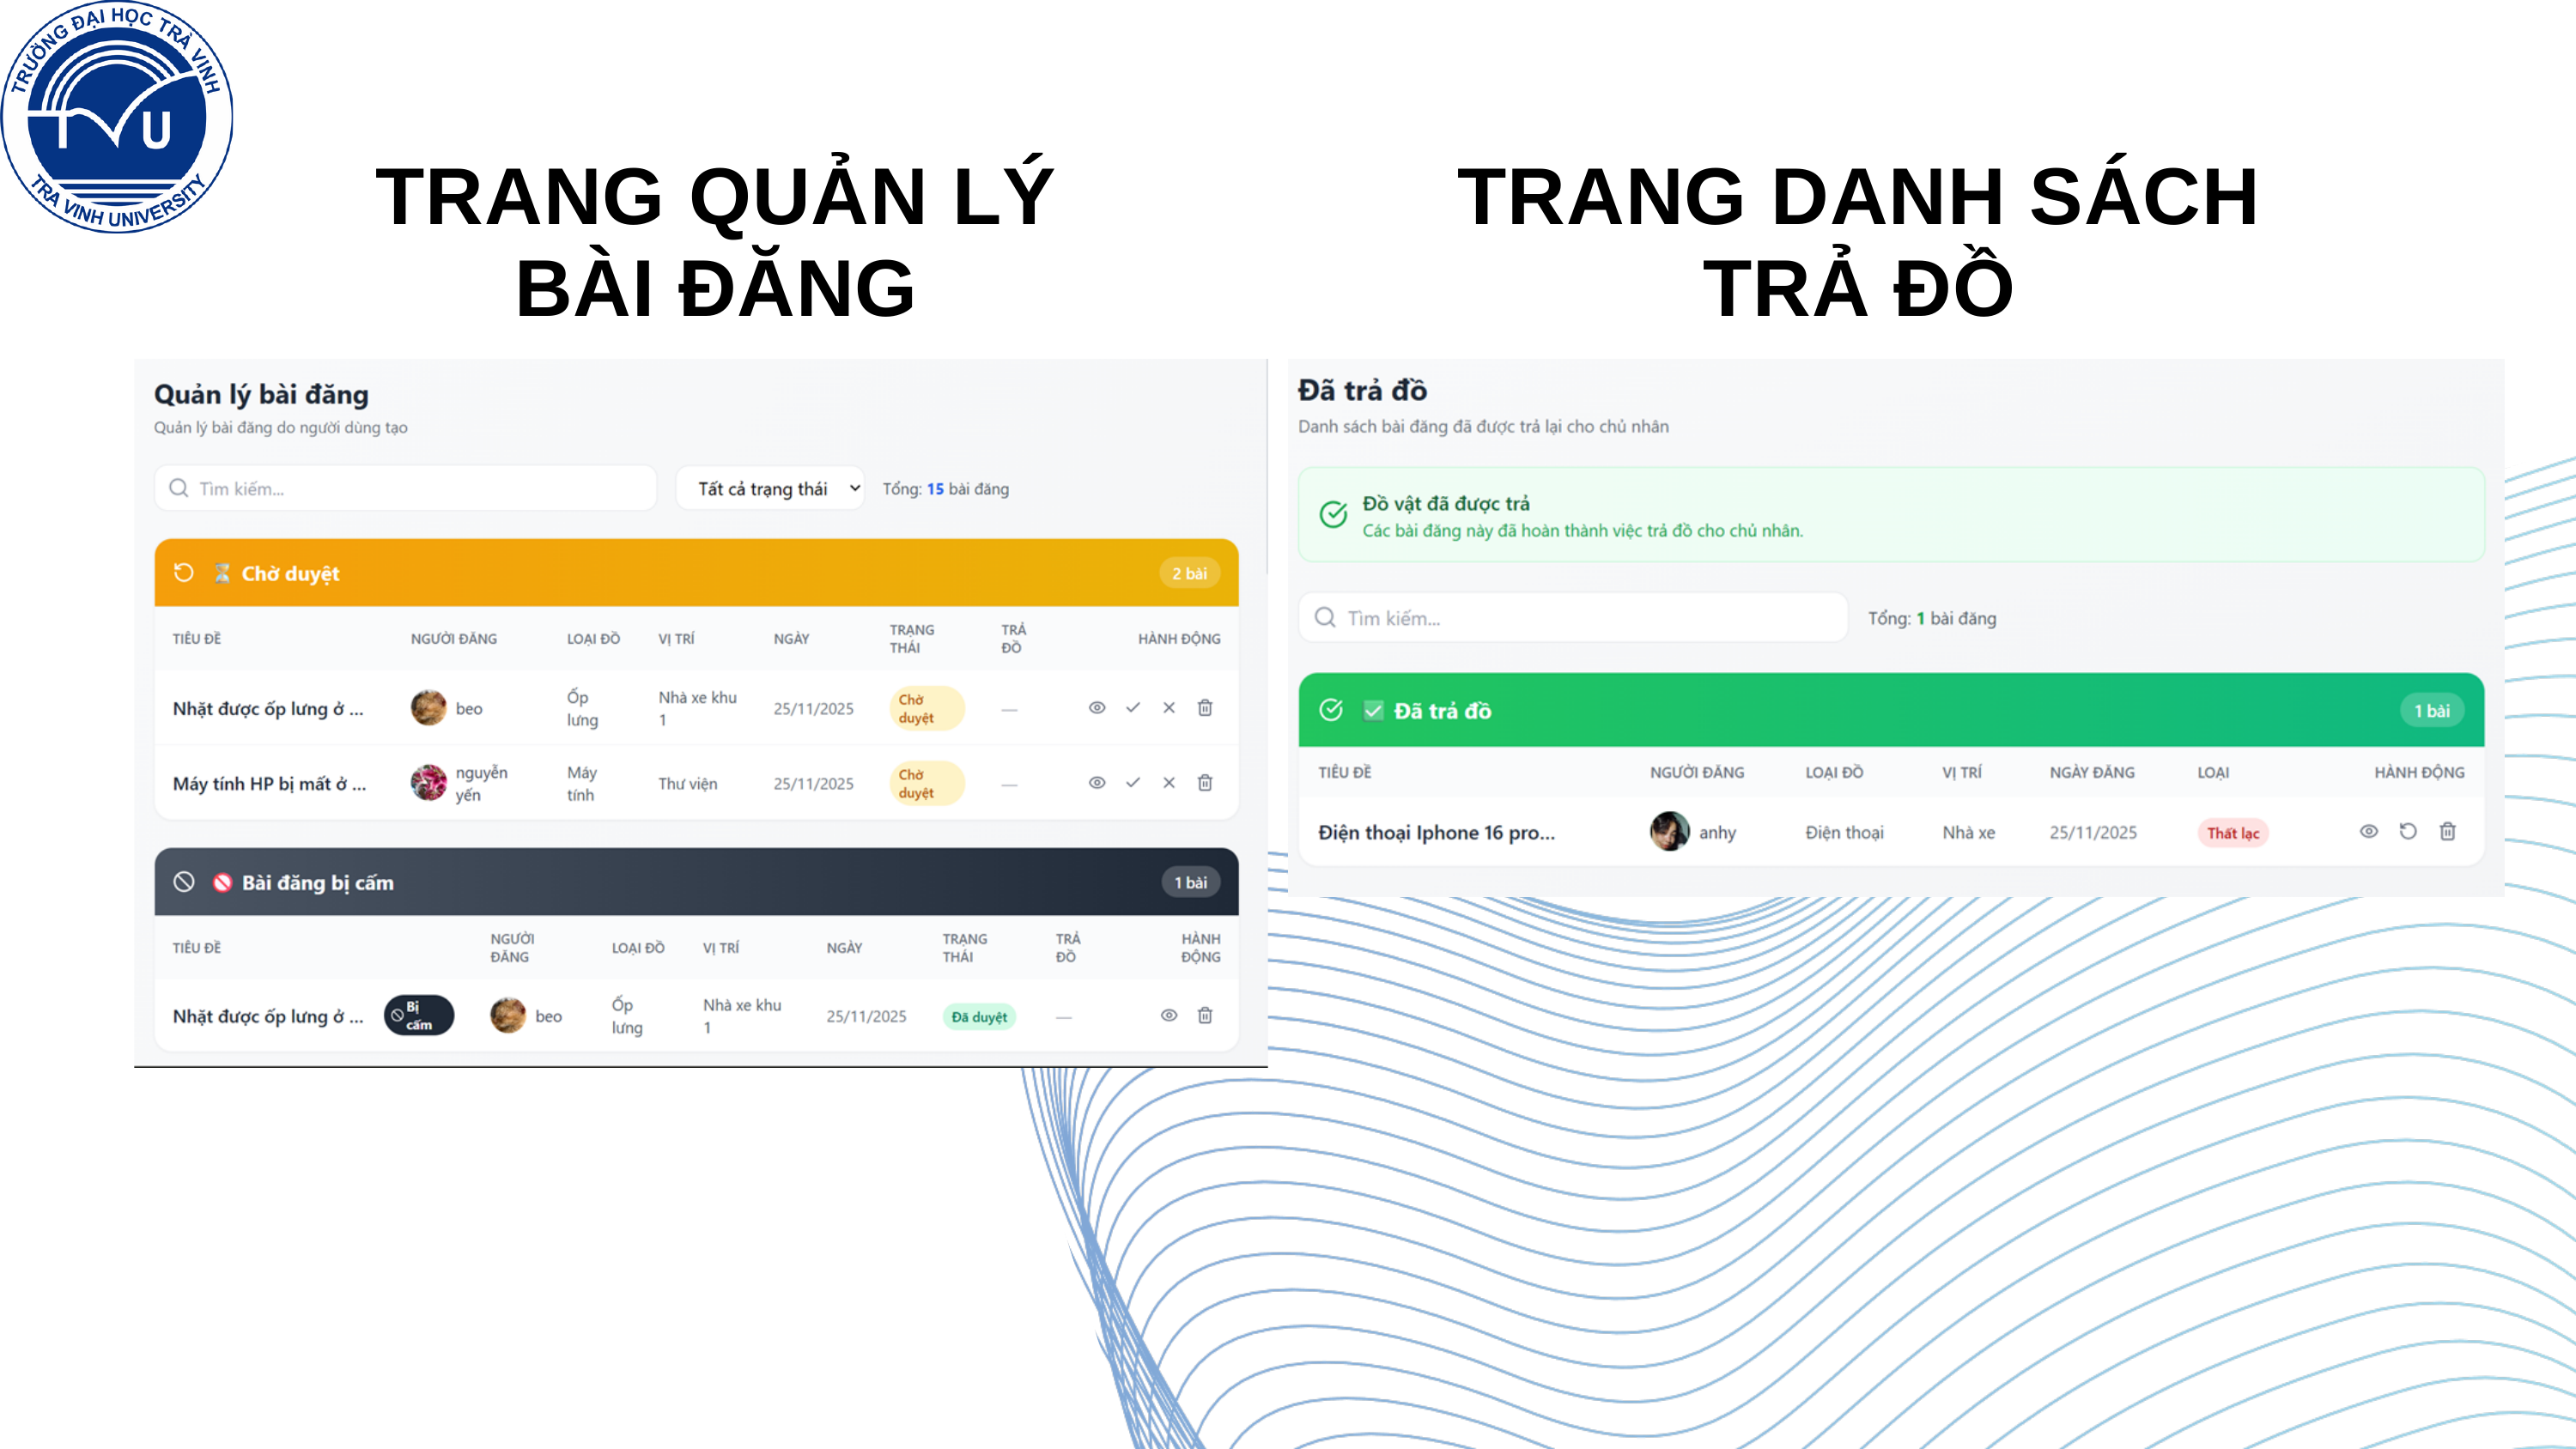

TRANG QUẢN LÝ
BÀI ĐĂNG
TRANG DANH SÁCH
TRẢ ĐỒ